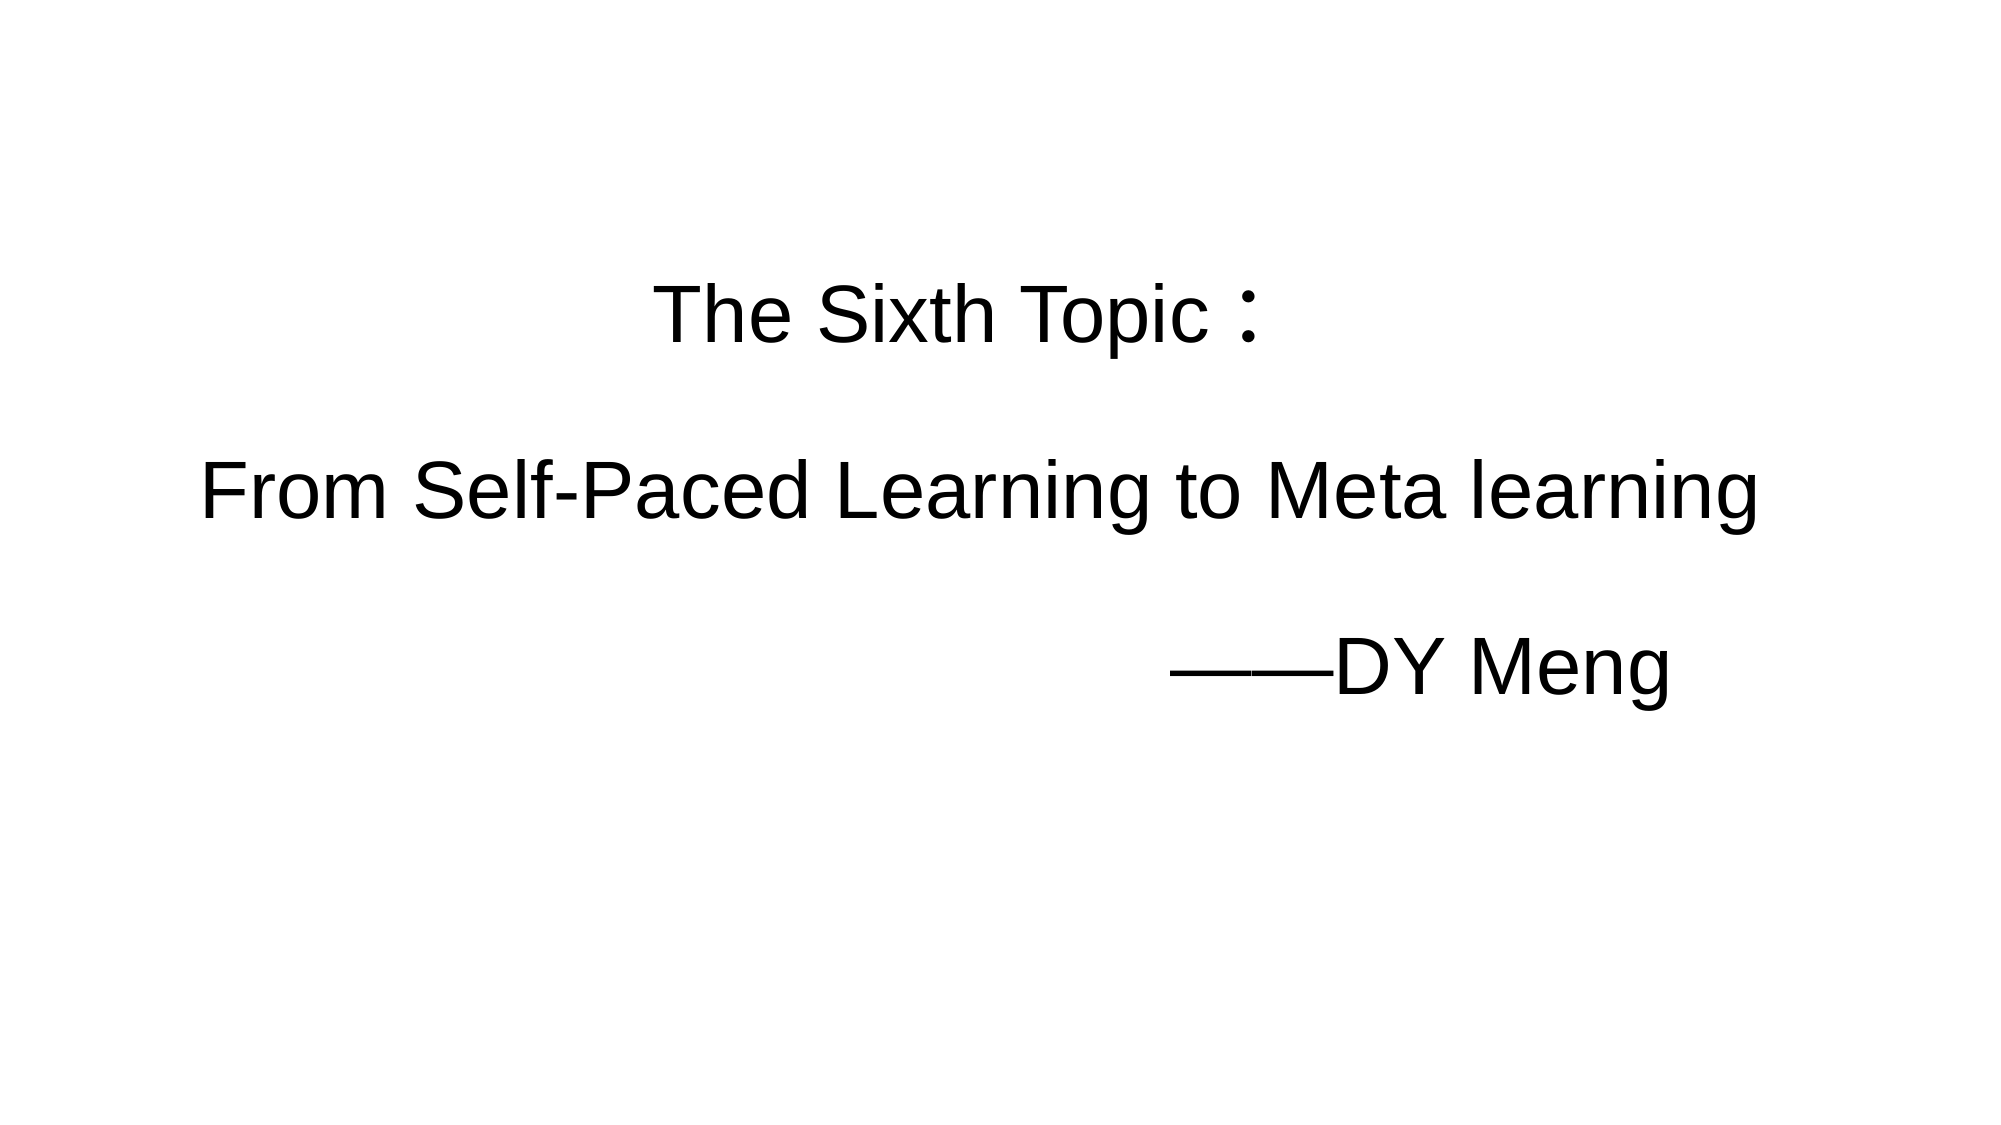

# The Sixth Topic： From Self-Paced Learning to Meta learning ——DY Meng